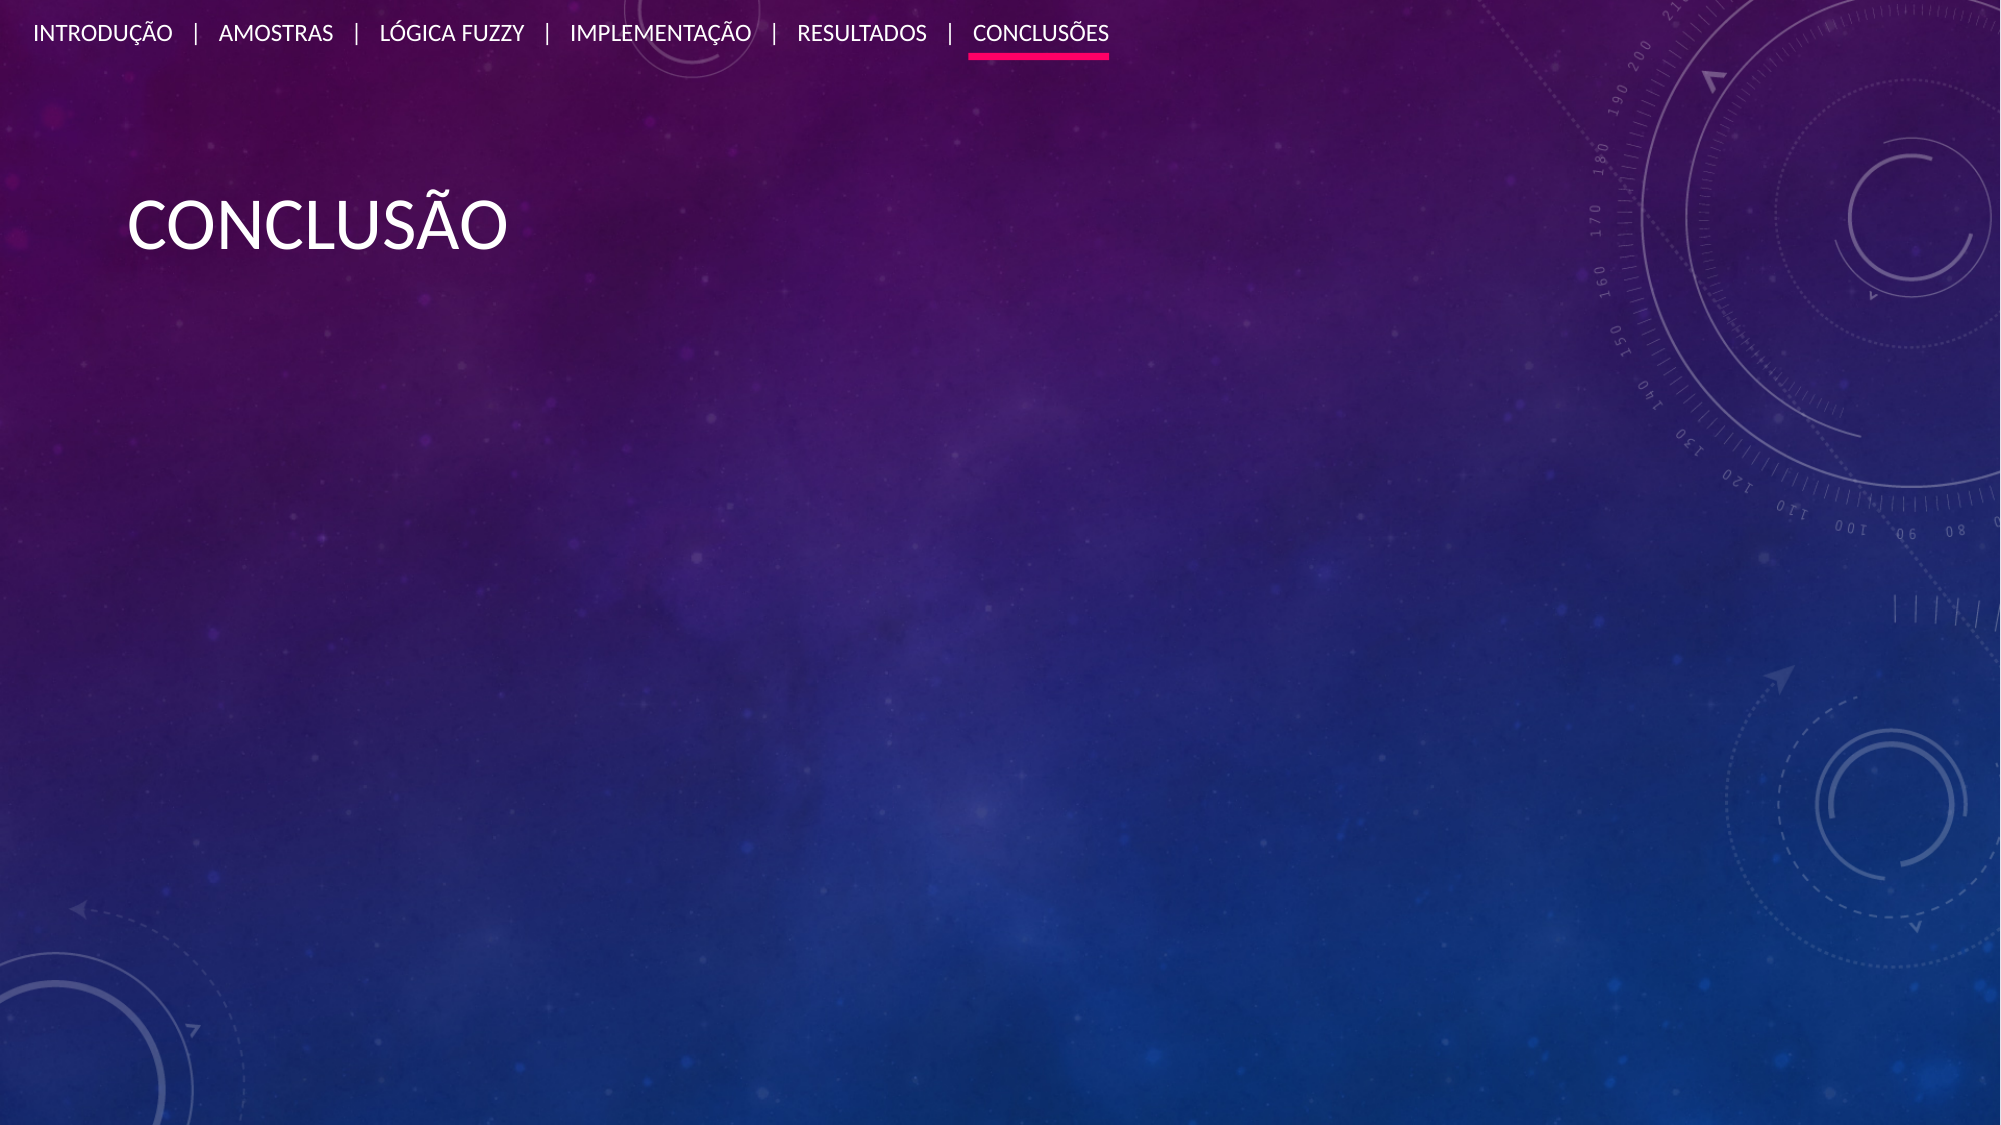

INTRODUÇÃO   |   AMOSTRAS   |   LÓGICA FUZZY   |   IMPLEMENTAÇÃO   |   RESULTADOS   |   CONCLUSÕES

# conclusão